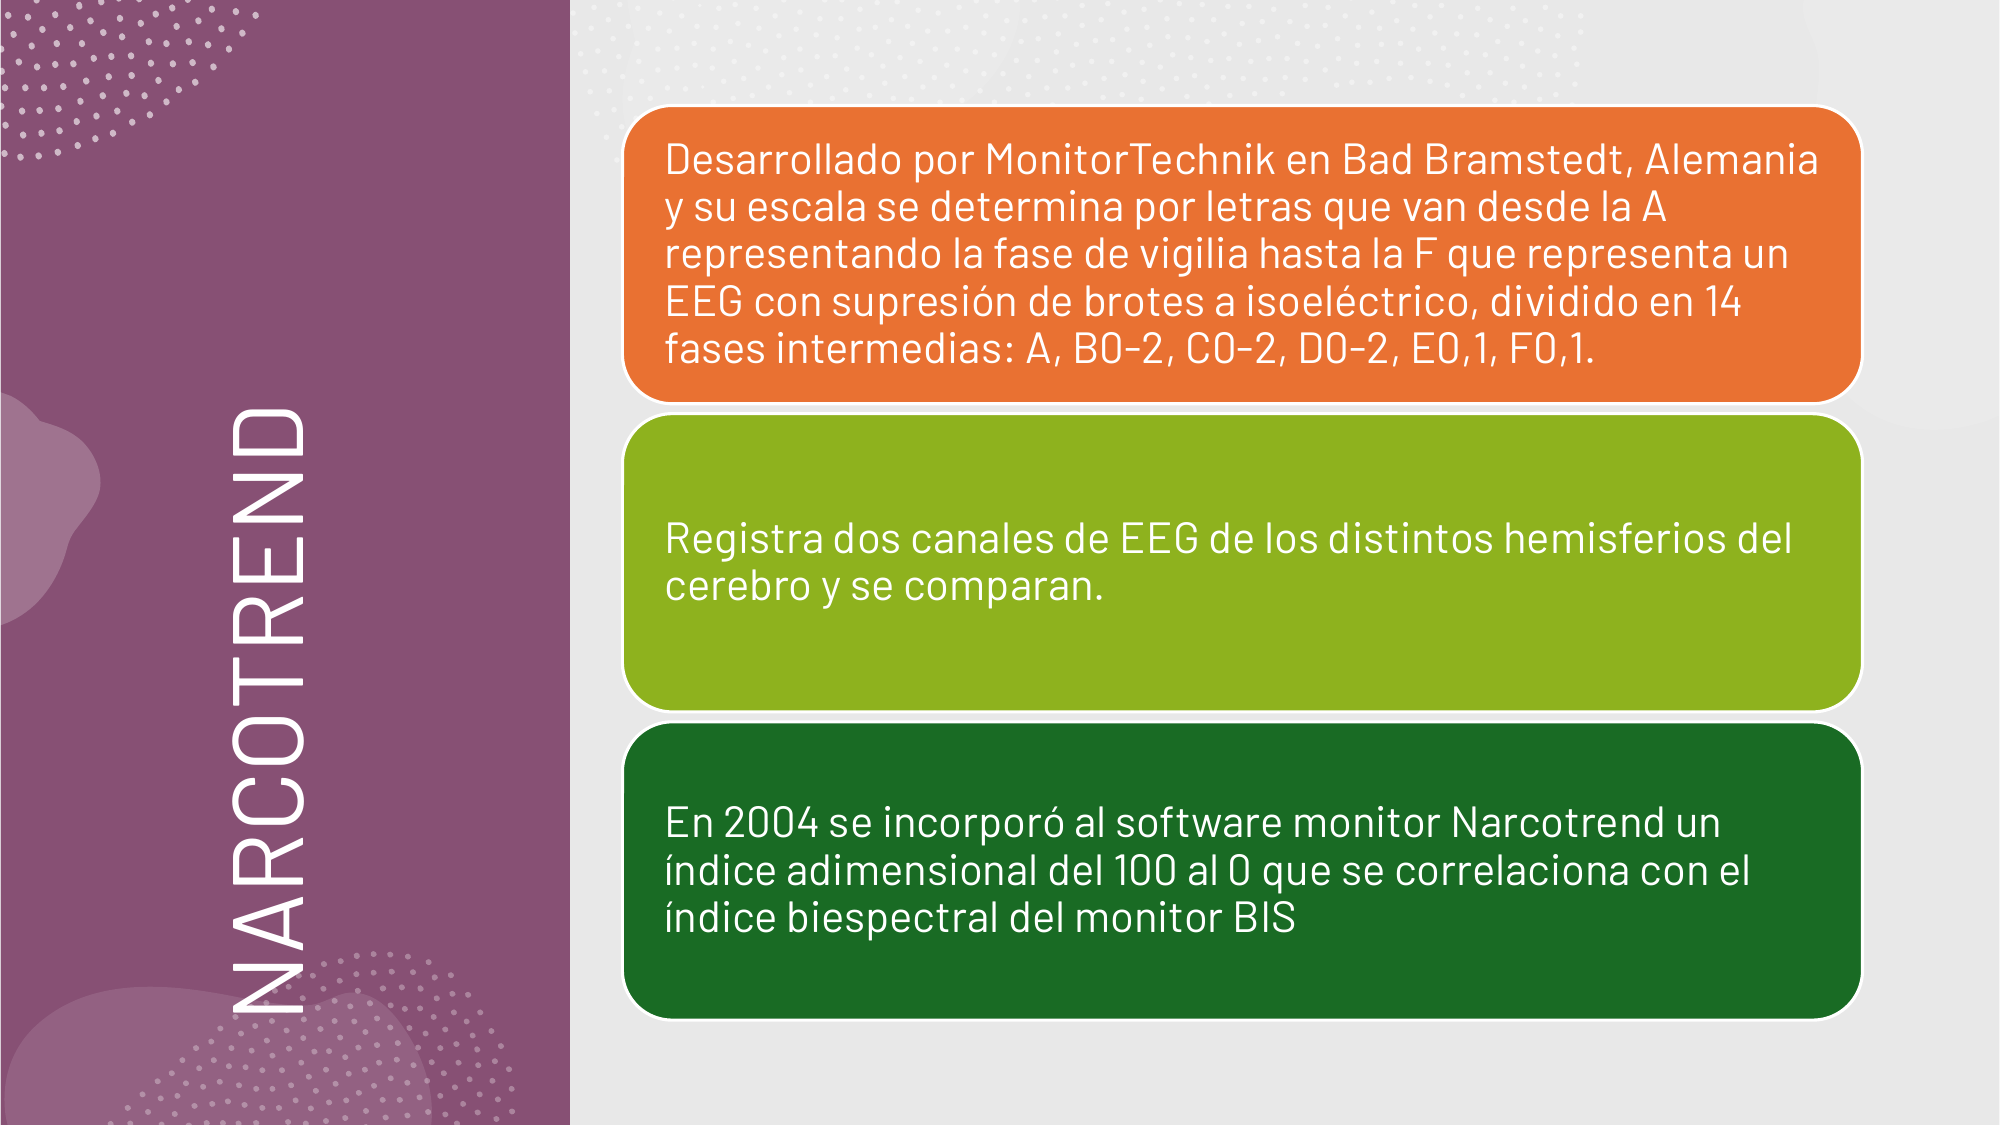

Desarrollado por MonitorTechnik en Bad Bramstedt, Alemania y su escala se determina por letras que van desde la A representando la fase de vigilia hasta la F que representa un EEG con supresión de brotes a isoeléctrico, dividido en 14 fases intermedias: A, B0-2, C0-2, D0-2, E0,1, F0,1.
Registra dos canales de EEG de los distintos hemisferios del cerebro y se comparan.
En 2004 se incorporó al software monitor Narcotrend un índice adimensional del 100 al 0 que se correlaciona con el índice biespectral del monitor BIS
# NARCOTREND